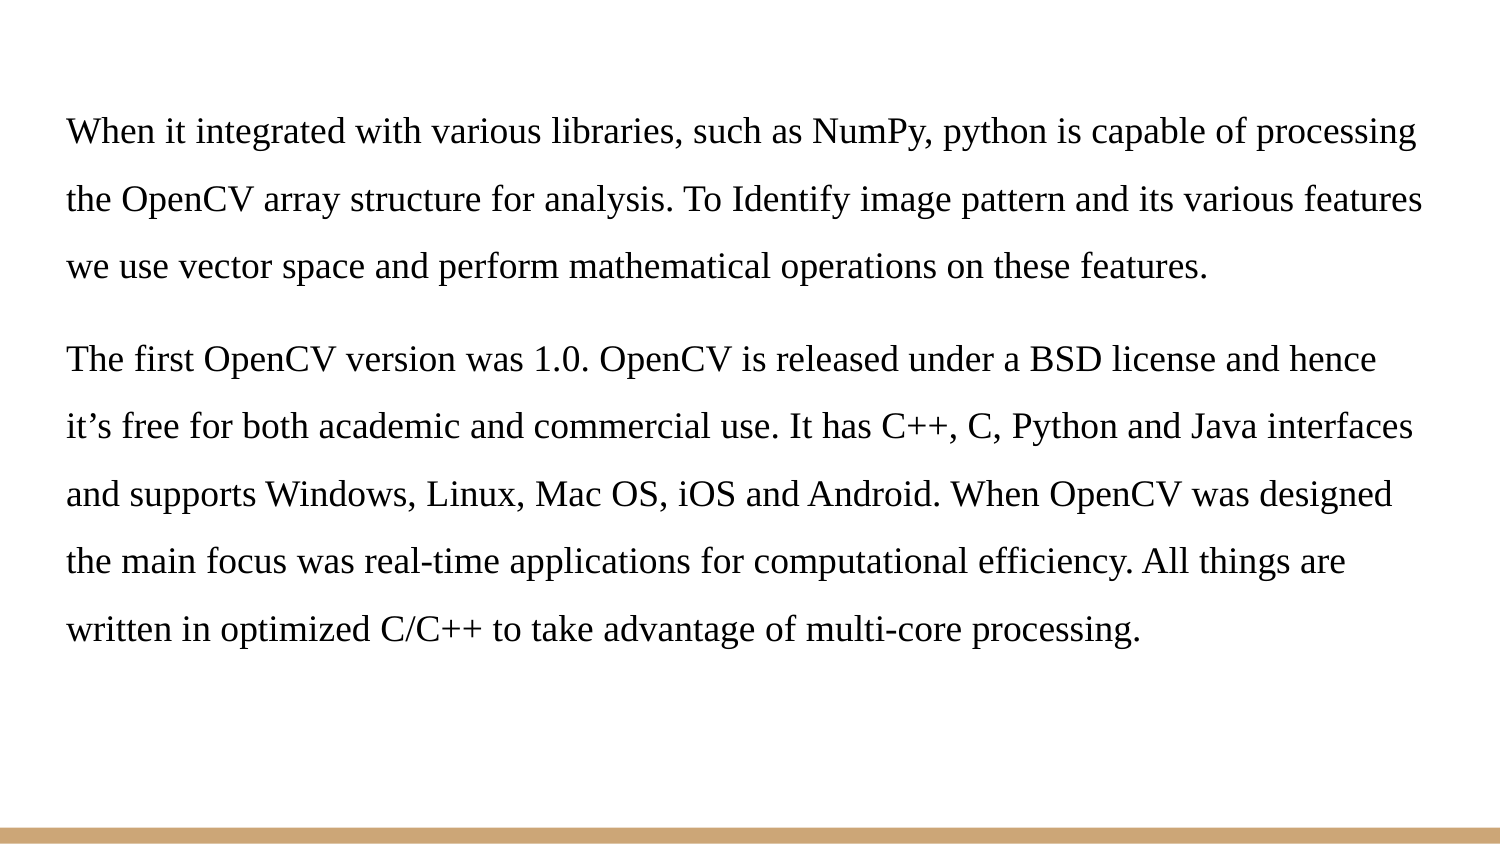

When it integrated with various libraries, such as NumPy, python is capable of processing the OpenCV array structure for analysis. To Identify image pattern and its various features we use vector space and perform mathematical operations on these features.
The first OpenCV version was 1.0. OpenCV is released under a BSD license and hence it’s free for both academic and commercial use. It has C++, C, Python and Java interfaces and supports Windows, Linux, Mac OS, iOS and Android. When OpenCV was designed the main focus was real-time applications for computational efficiency. All things are written in optimized C/C++ to take advantage of multi-core processing.